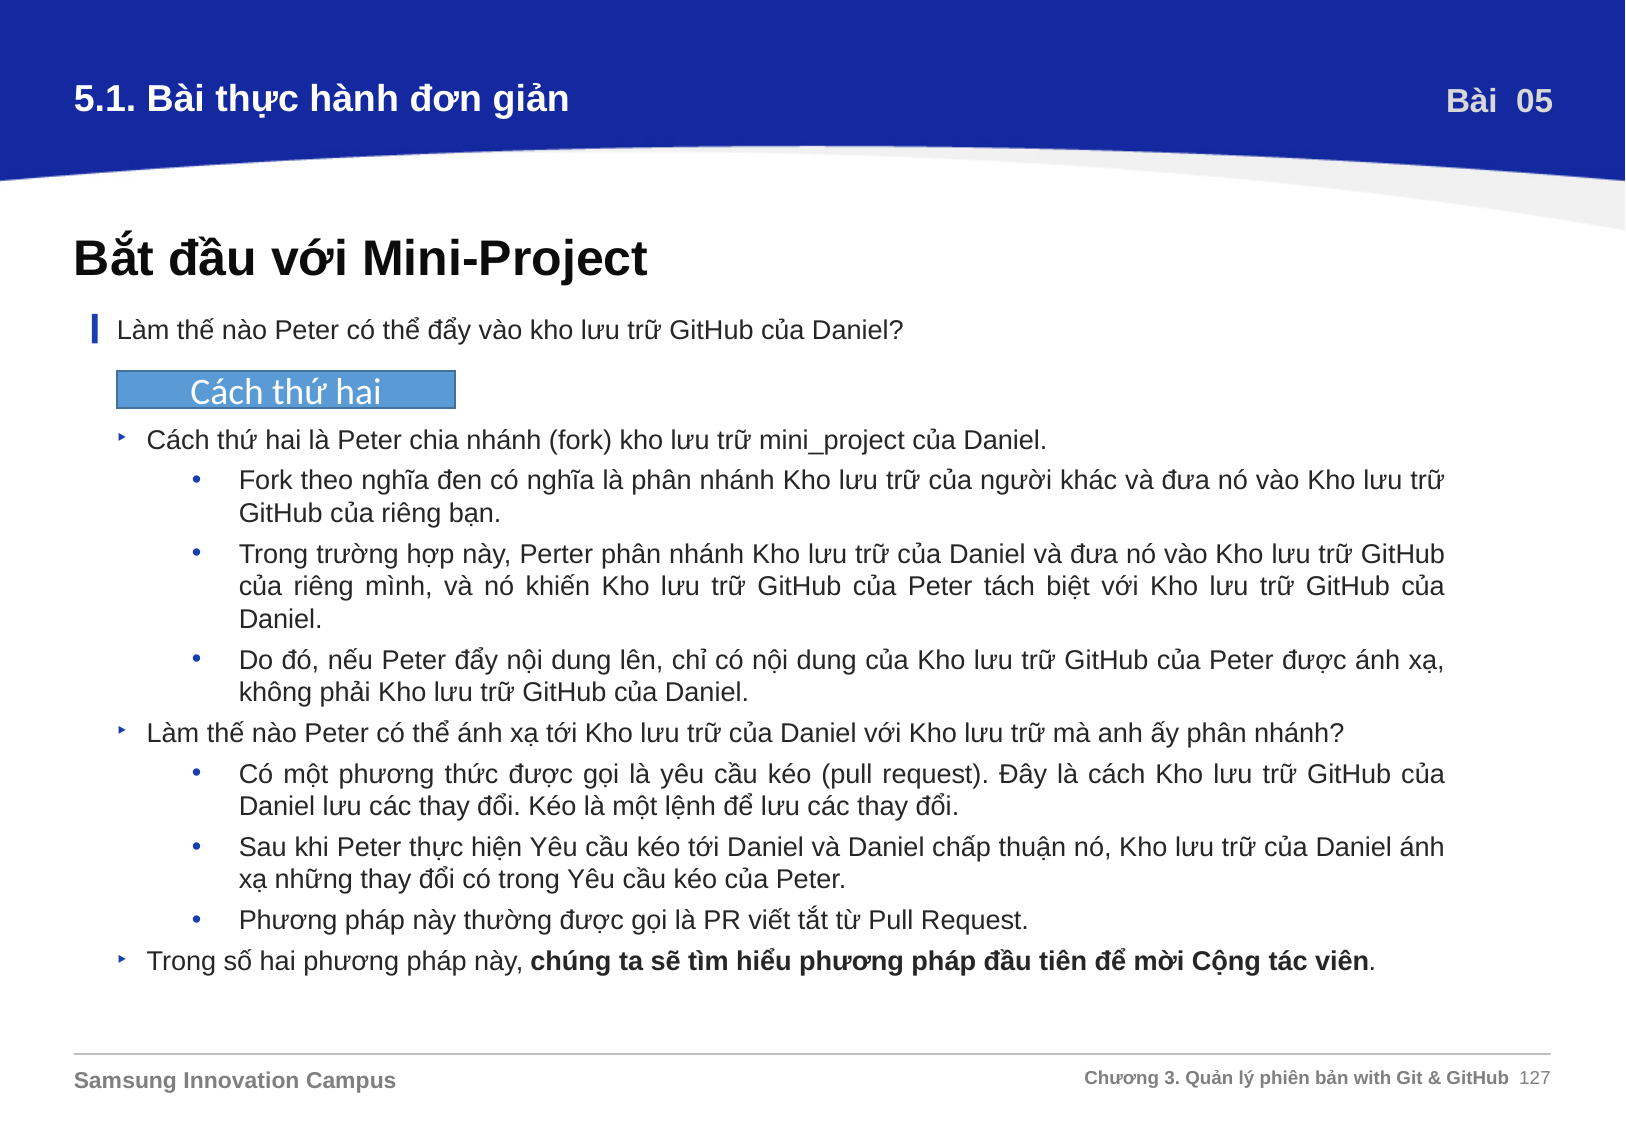

5.1. Bài thực hành đơn giản
Bài  05
Bắt đầu với Mini-Project
Làm thế nào Peter có thể đẩy vào kho lưu trữ GitHub của Daniel?

Cách thứ hai
Cách thứ hai là Peter chia nhánh (fork) kho lưu trữ mini_project của Daniel.
Fork theo nghĩa đen có nghĩa là phân nhánh Kho lưu trữ của người khác và đưa nó vào Kho lưu trữ GitHub của riêng bạn.
Trong trường hợp này, Perter phân nhánh Kho lưu trữ của Daniel và đưa nó vào Kho lưu trữ GitHub của riêng mình, và nó khiến Kho lưu trữ GitHub của Peter tách biệt với Kho lưu trữ GitHub của Daniel.
Do đó, nếu Peter đẩy nội dung lên, chỉ có nội dung của Kho lưu trữ GitHub của Peter được ánh xạ, không phải Kho lưu trữ GitHub của Daniel.
Làm thế nào Peter có thể ánh xạ tới Kho lưu trữ của Daniel với Kho lưu trữ mà anh ấy phân nhánh?
Có một phương thức được gọi là yêu cầu kéo (pull request). Đây là cách Kho lưu trữ GitHub của Daniel lưu các thay đổi. Kéo là một lệnh để lưu các thay đổi.
Sau khi Peter thực hiện Yêu cầu kéo tới Daniel và Daniel chấp thuận nó, Kho lưu trữ của Daniel ánh xạ những thay đổi có trong Yêu cầu kéo của Peter.
Phương pháp này thường được gọi là PR viết tắt từ Pull Request.
Trong số hai phương pháp này, chúng ta sẽ tìm hiểu phương pháp đầu tiên để mời Cộng tác viên.